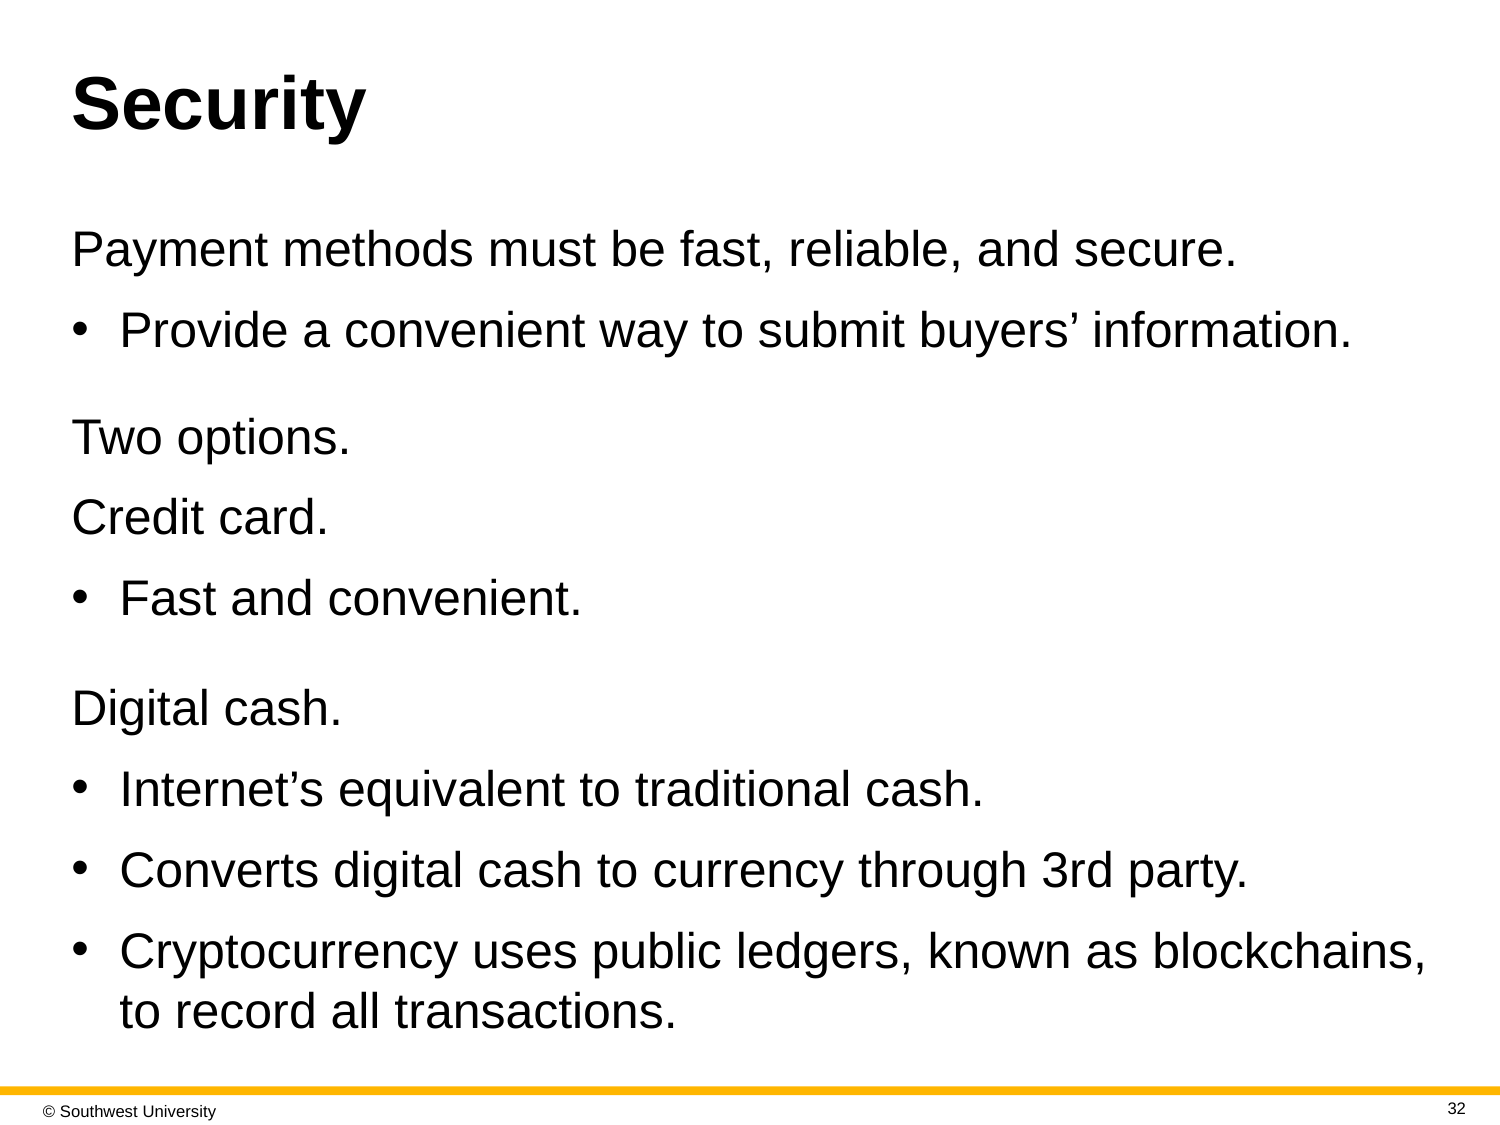

# Security
Payment methods must be fast, reliable, and secure.
Provide a convenient way to submit buyers’ information.
Two options.
Credit card.
Fast and convenient.
Digital cash.
Internet’s equivalent to traditional cash.
Converts digital cash to currency through 3rd party.
Cryptocurrency uses public ledgers, known as blockchains, to record all transactions.
32